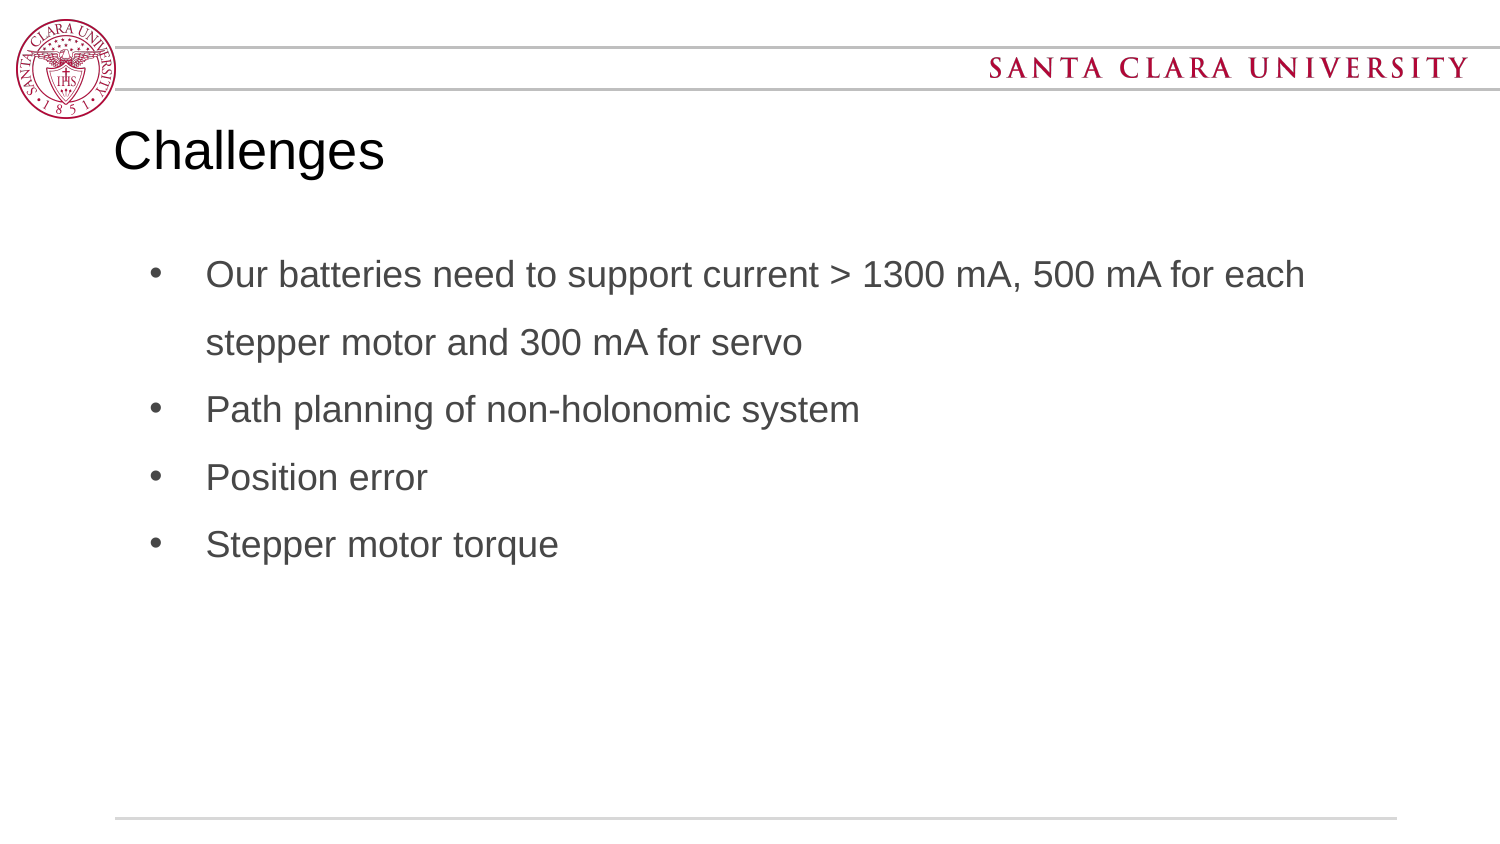

# Challenges
Our batteries need to support current > 1300 mA, 500 mA for each stepper motor and 300 mA for servo
Path planning of non-holonomic system
Position error
Stepper motor torque